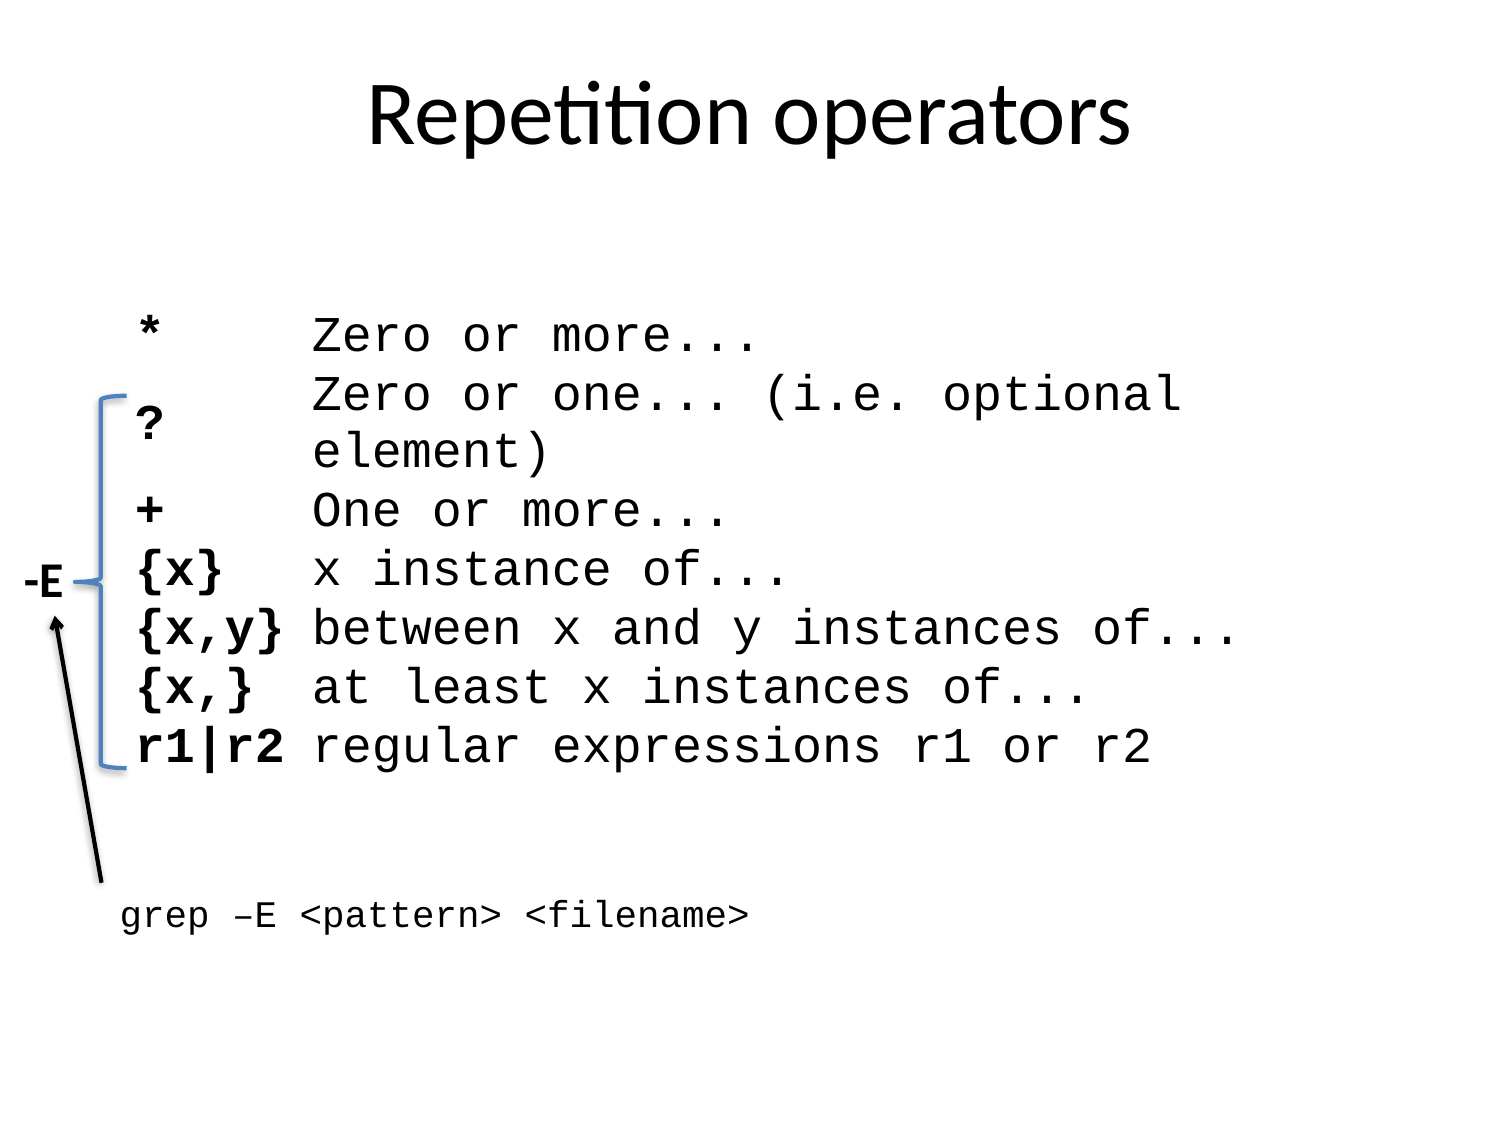

Repetition operators
| \* | Zero or more... |
| --- | --- |
| ? | Zero or one... (i.e. optional element) |
| + | One or more... |
| {x} | x instance of... |
| {x,y} | between x and y instances of... |
| {x,} | at least x instances of... |
| r1|r2 | regular expressions r1 or r2 |

-E
grep –E <pattern> <filename>